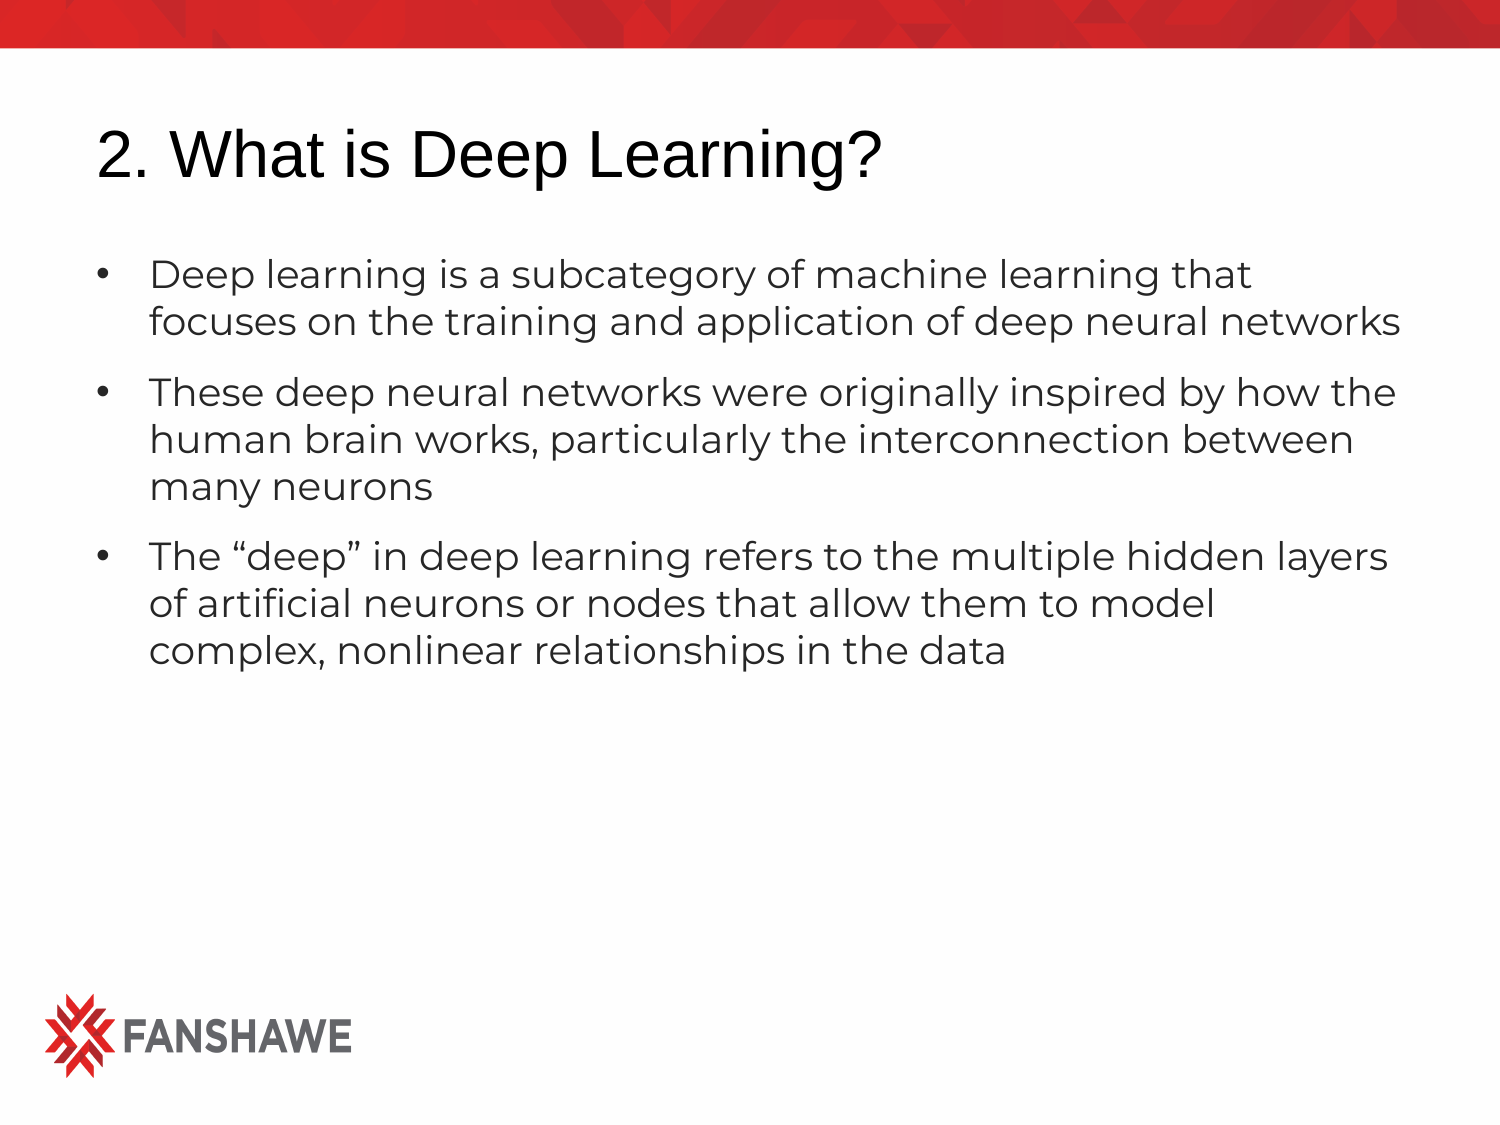

# 2. What is Deep Learning?
Deep learning is a subcategory of machine learning that focuses on the training and application of deep neural networks
These deep neural networks were originally inspired by how the human brain works, particularly the interconnection between many neurons
The “deep” in deep learning refers to the multiple hidden layers of artificial neurons or nodes that allow them to model complex, nonlinear relationships in the data